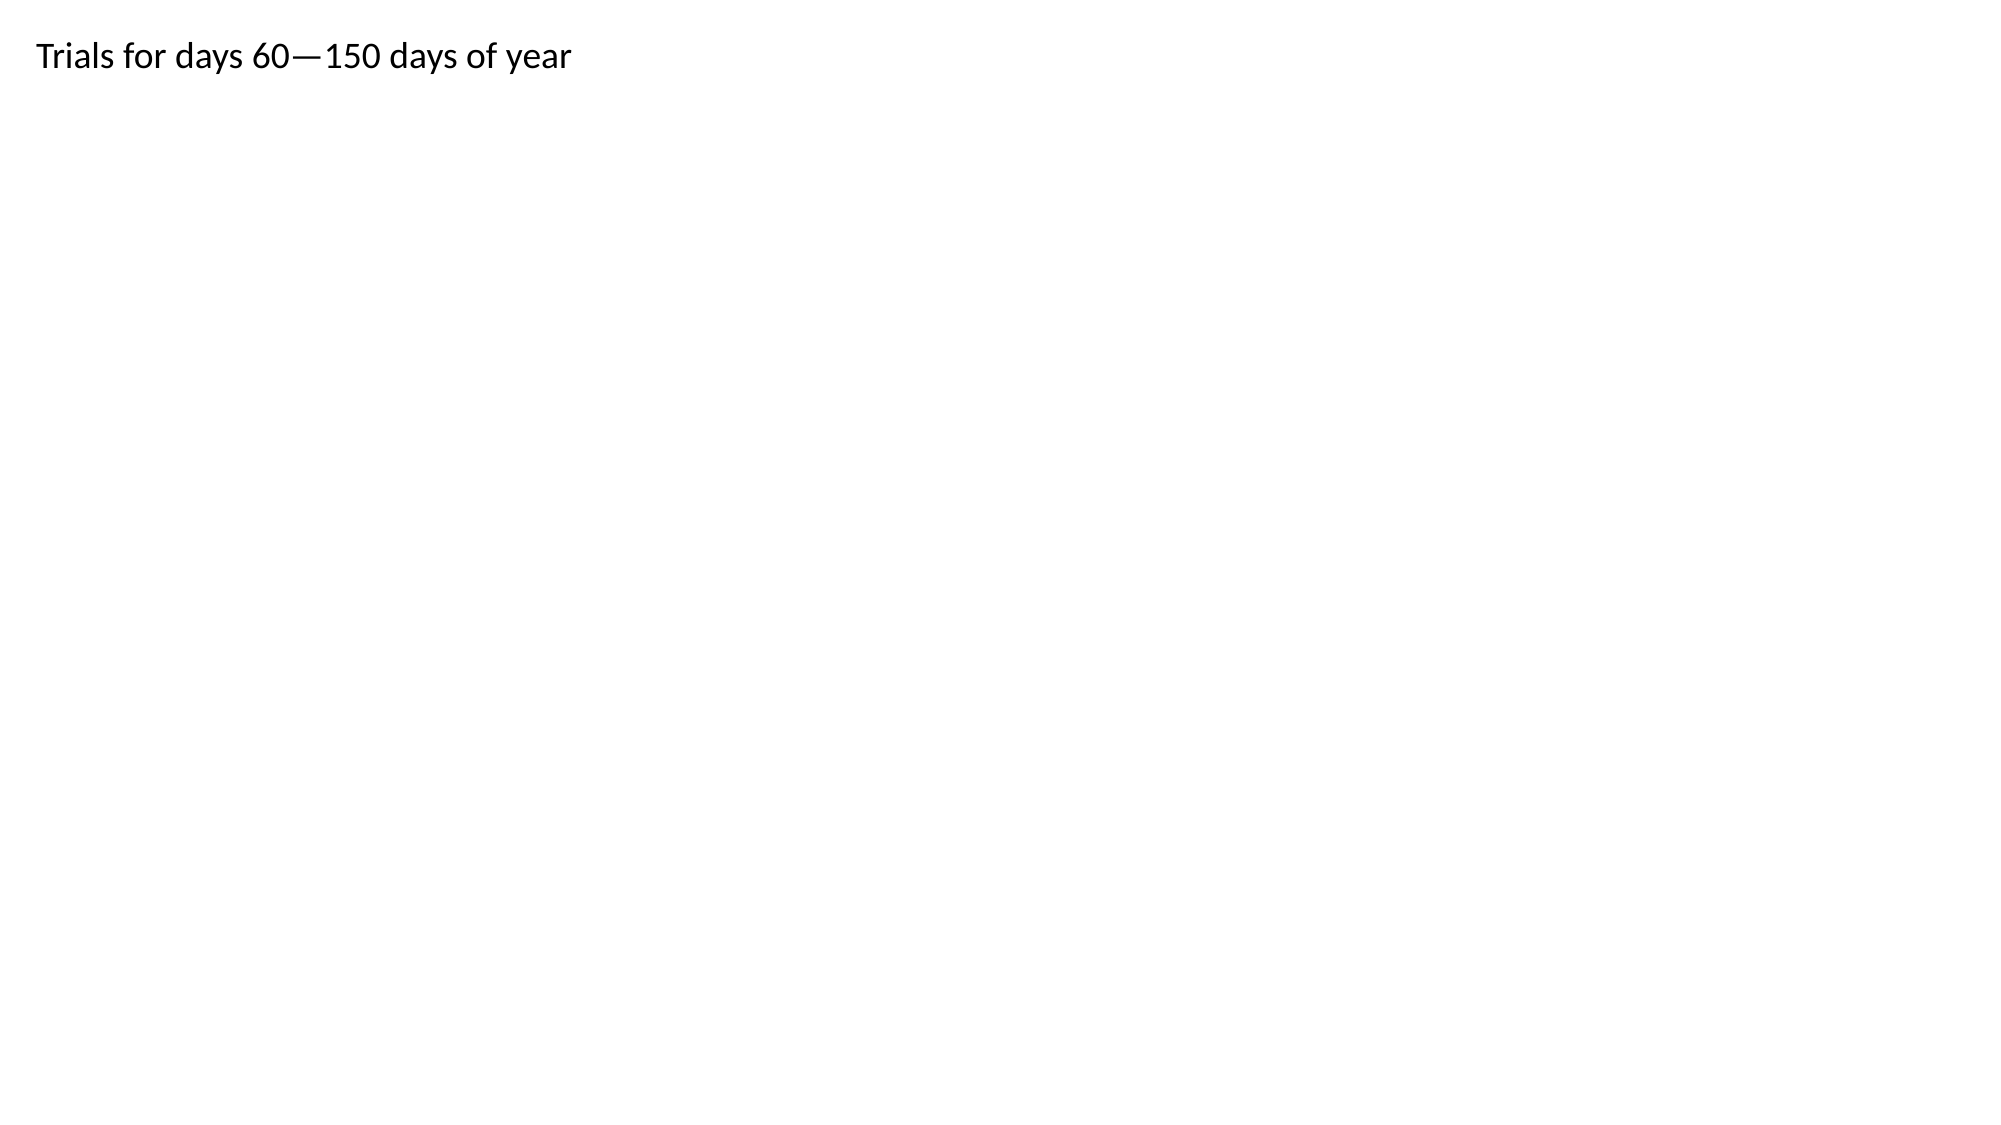

Trials for days 60—150 days of year